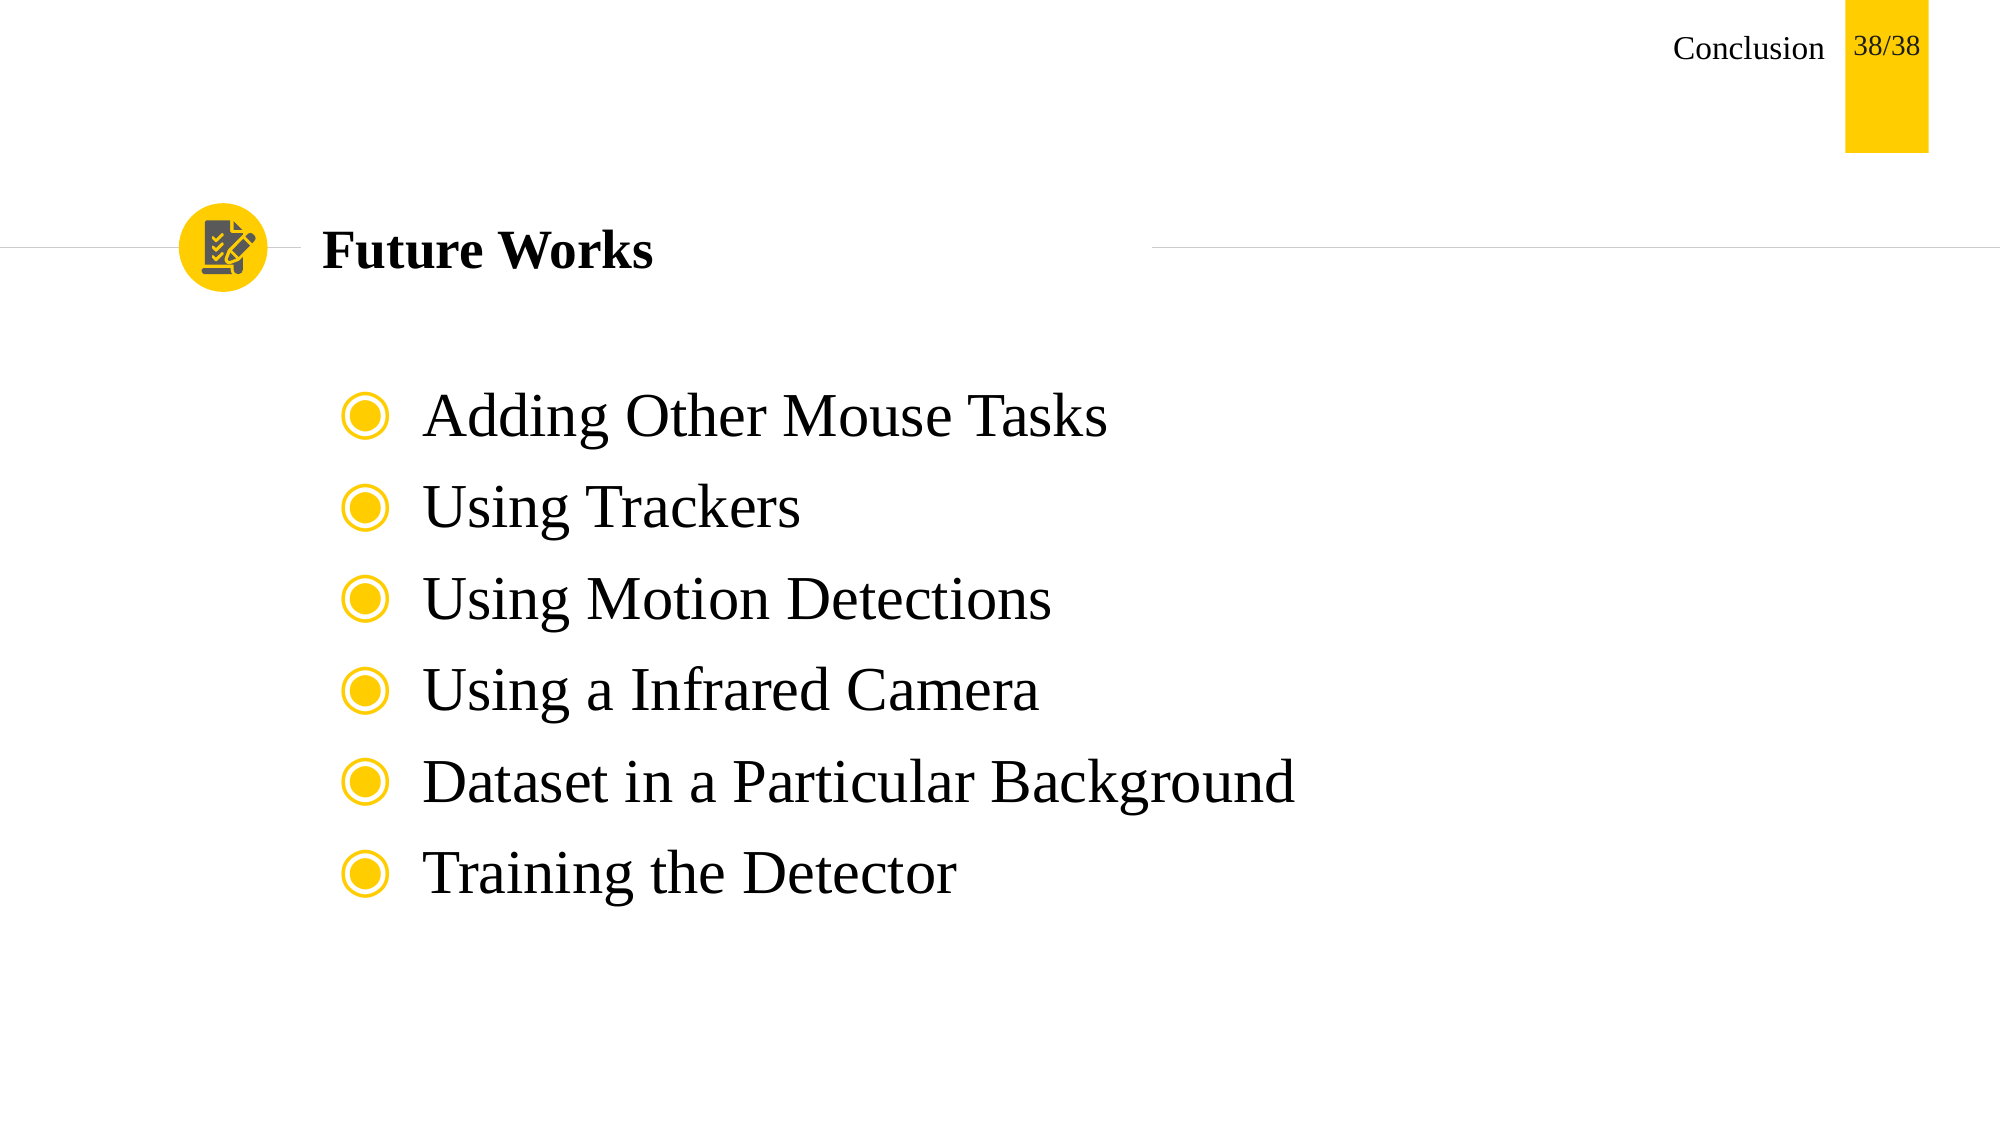

Conclusion
38/38
# Future Works

Adding Other Mouse Tasks
Using Trackers
Using Motion Detections
Using a Infrared Camera
Dataset in a Particular Background
Training the Detector